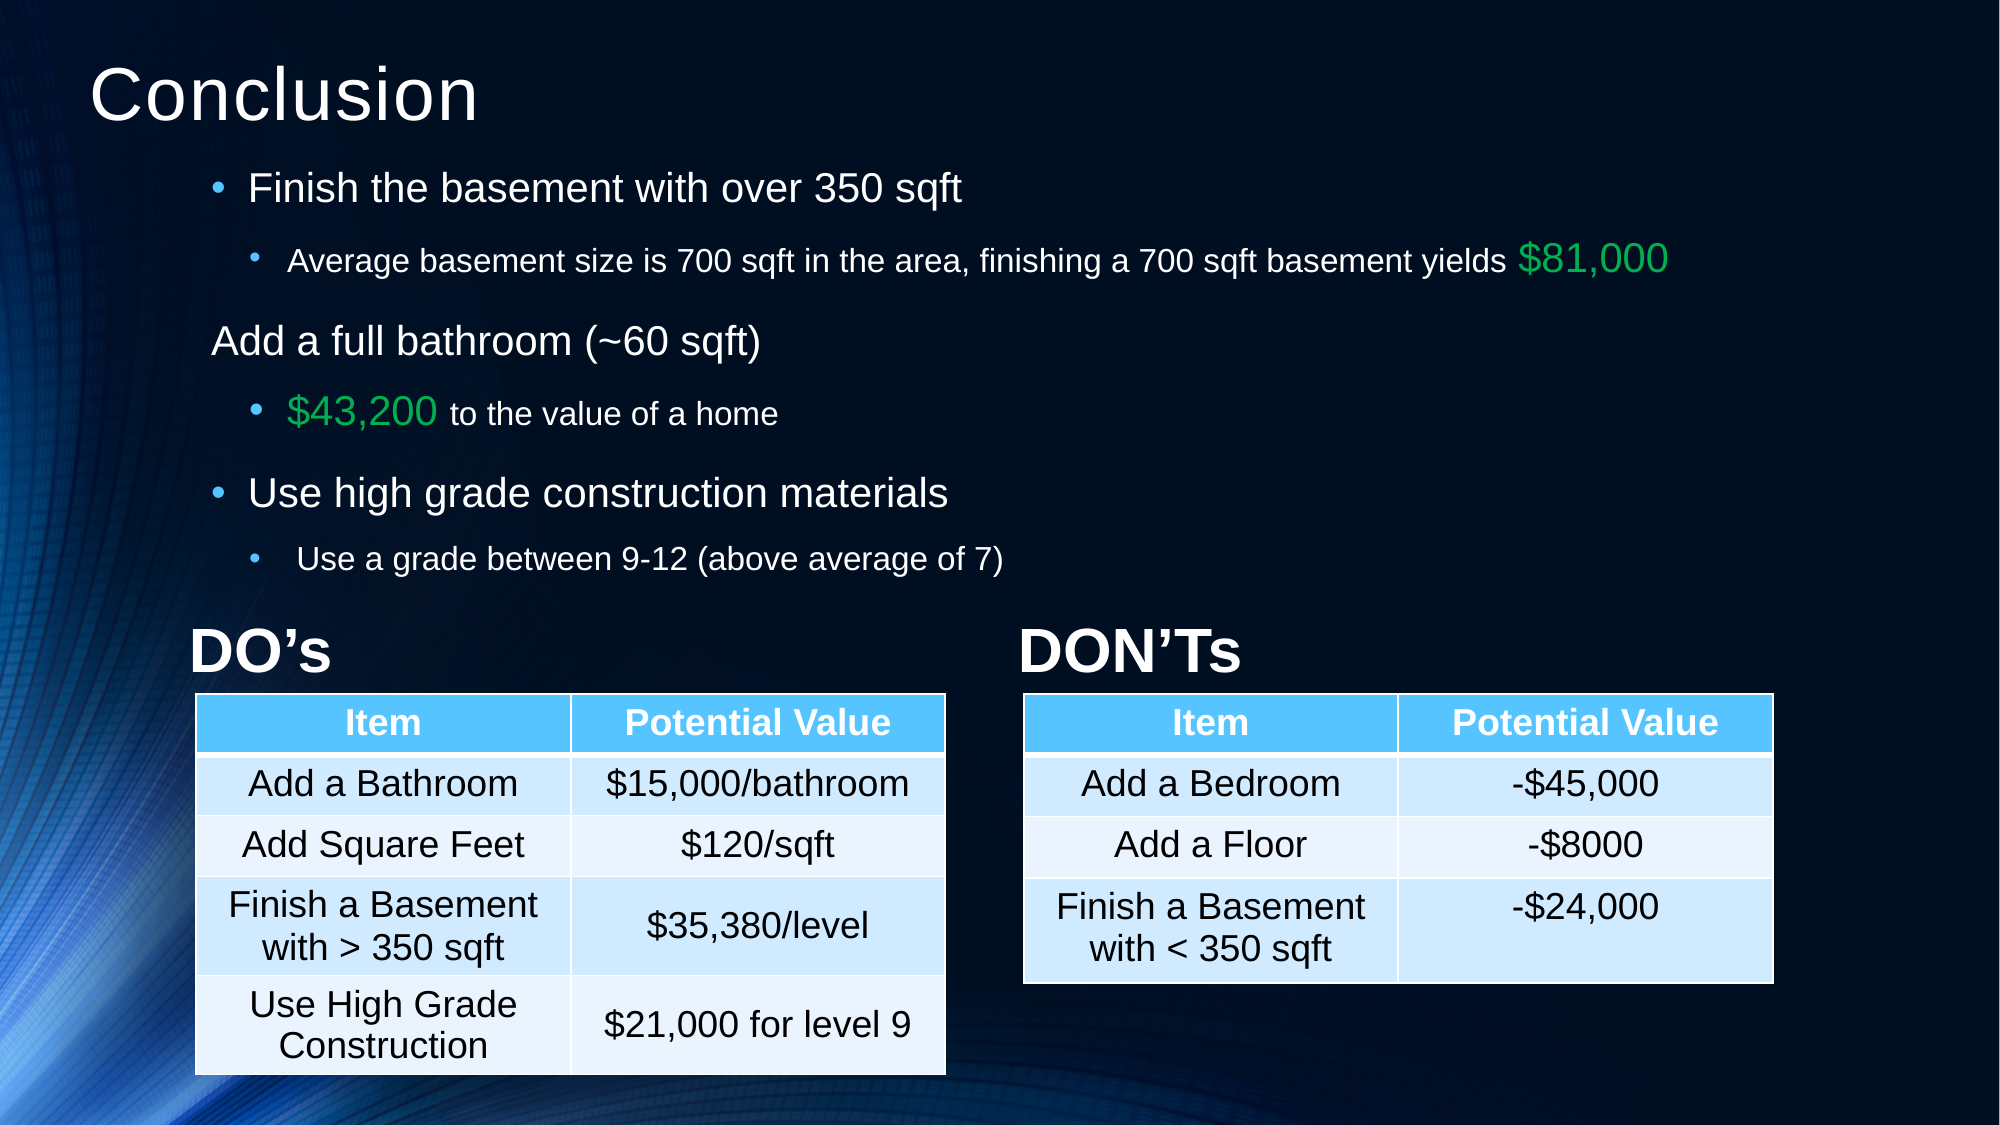

Conclusion
Finish the basement with over 350 sqft
Average basement size is 700 sqft in the area, finishing a 700 sqft basement yields $81,000
Add a full bathroom (~60 sqft)
$43,200 to the value of a home
Use high grade construction materials
 Use a grade between 9-12 (above average of 7)
DO’s
DON’Ts
| Item | Potential Value |
| --- | --- |
| Add a Bathroom | $15,000/bathroom |
| Add Square Feet | $120/sqft |
| Finish a Basement with > 350 sqft | $35,380/level |
| Use High Grade Construction | $21,000 for level 9 |
| Item | Potential Value |
| --- | --- |
| Add a Bedroom | -$45,000 |
| Add a Floor | -$8000 |
| Finish a Basement with < 350 sqft | -$24,000 |